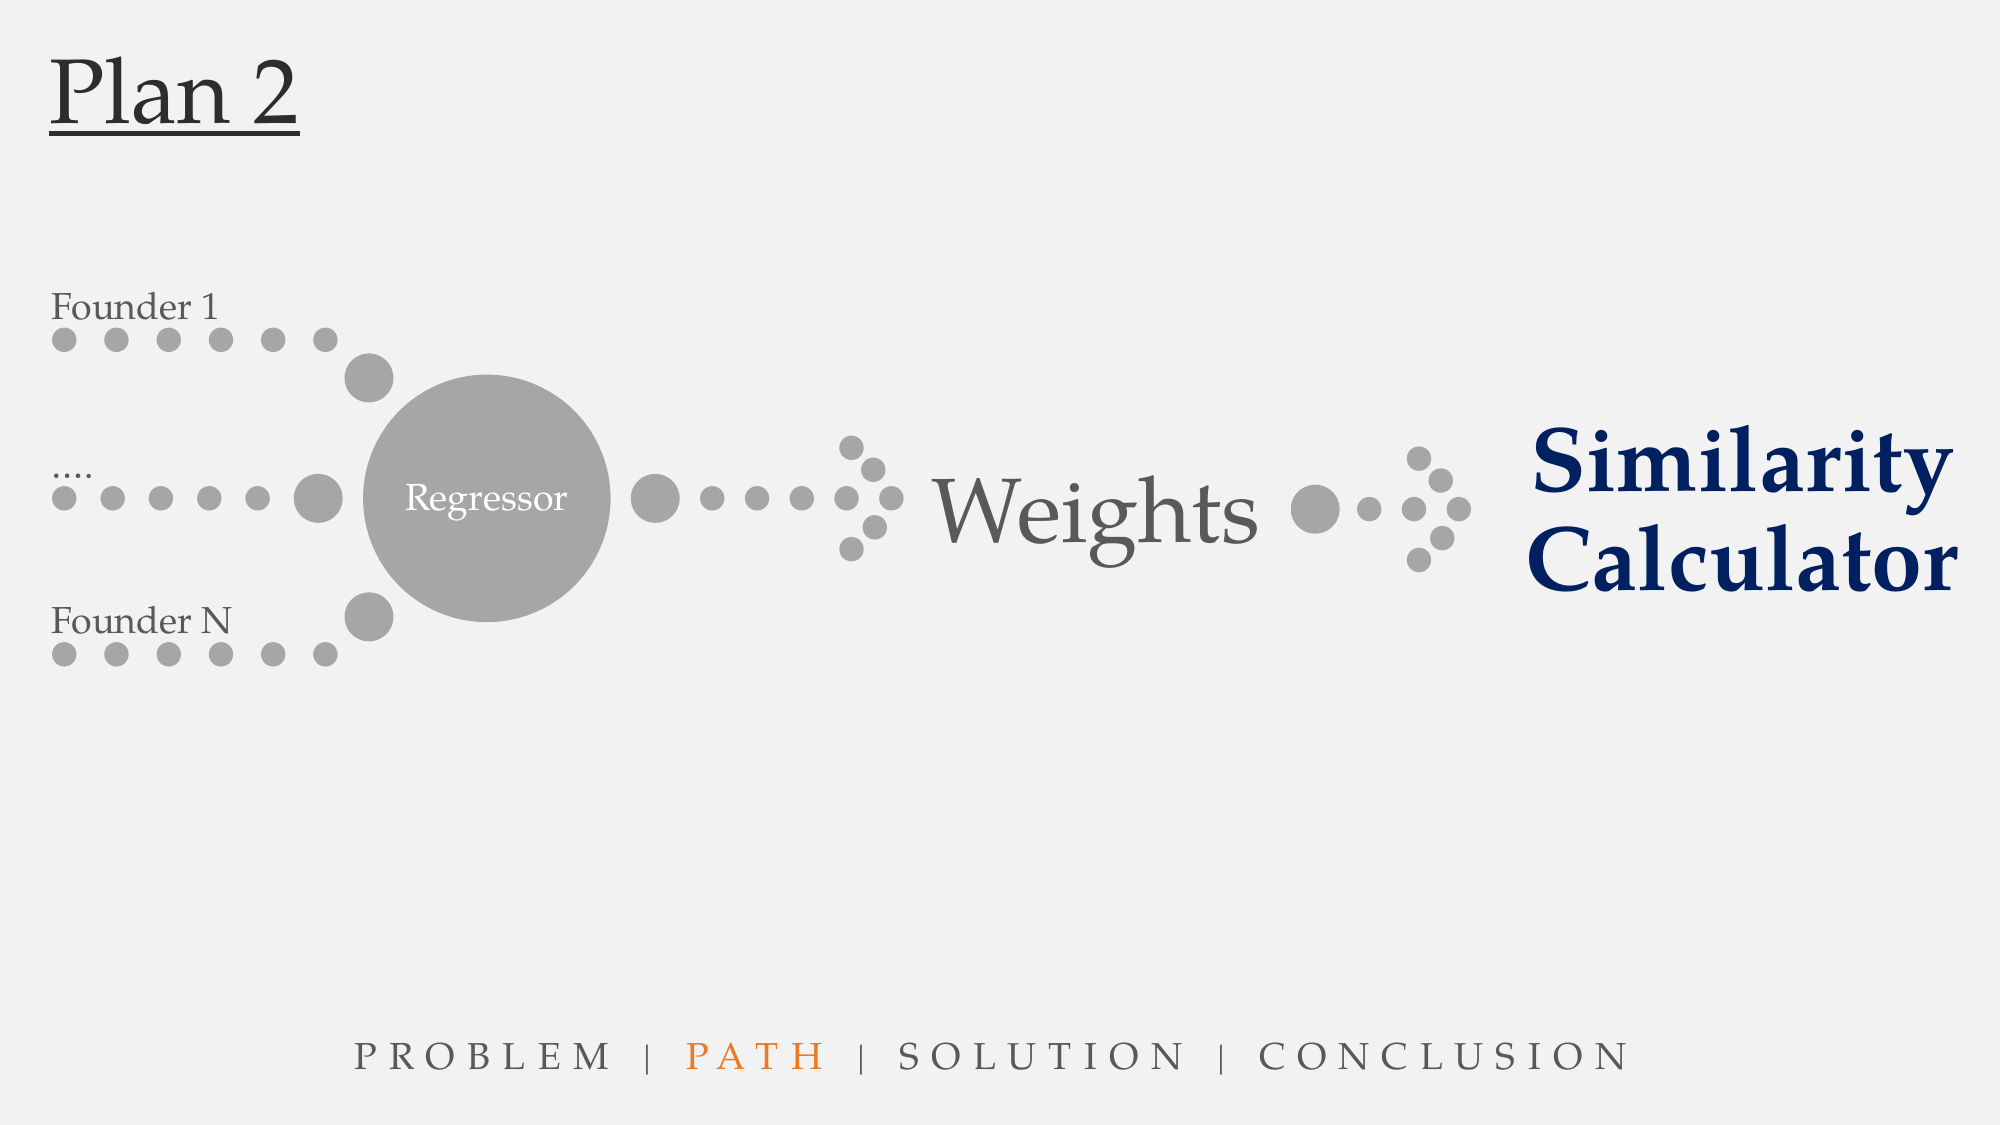

Plan 2
Regressor
Founder 1
….
Founder N
Similarity Calculator
Weights

PROBLEM | PATH | SOLUTION | CONCLUSION